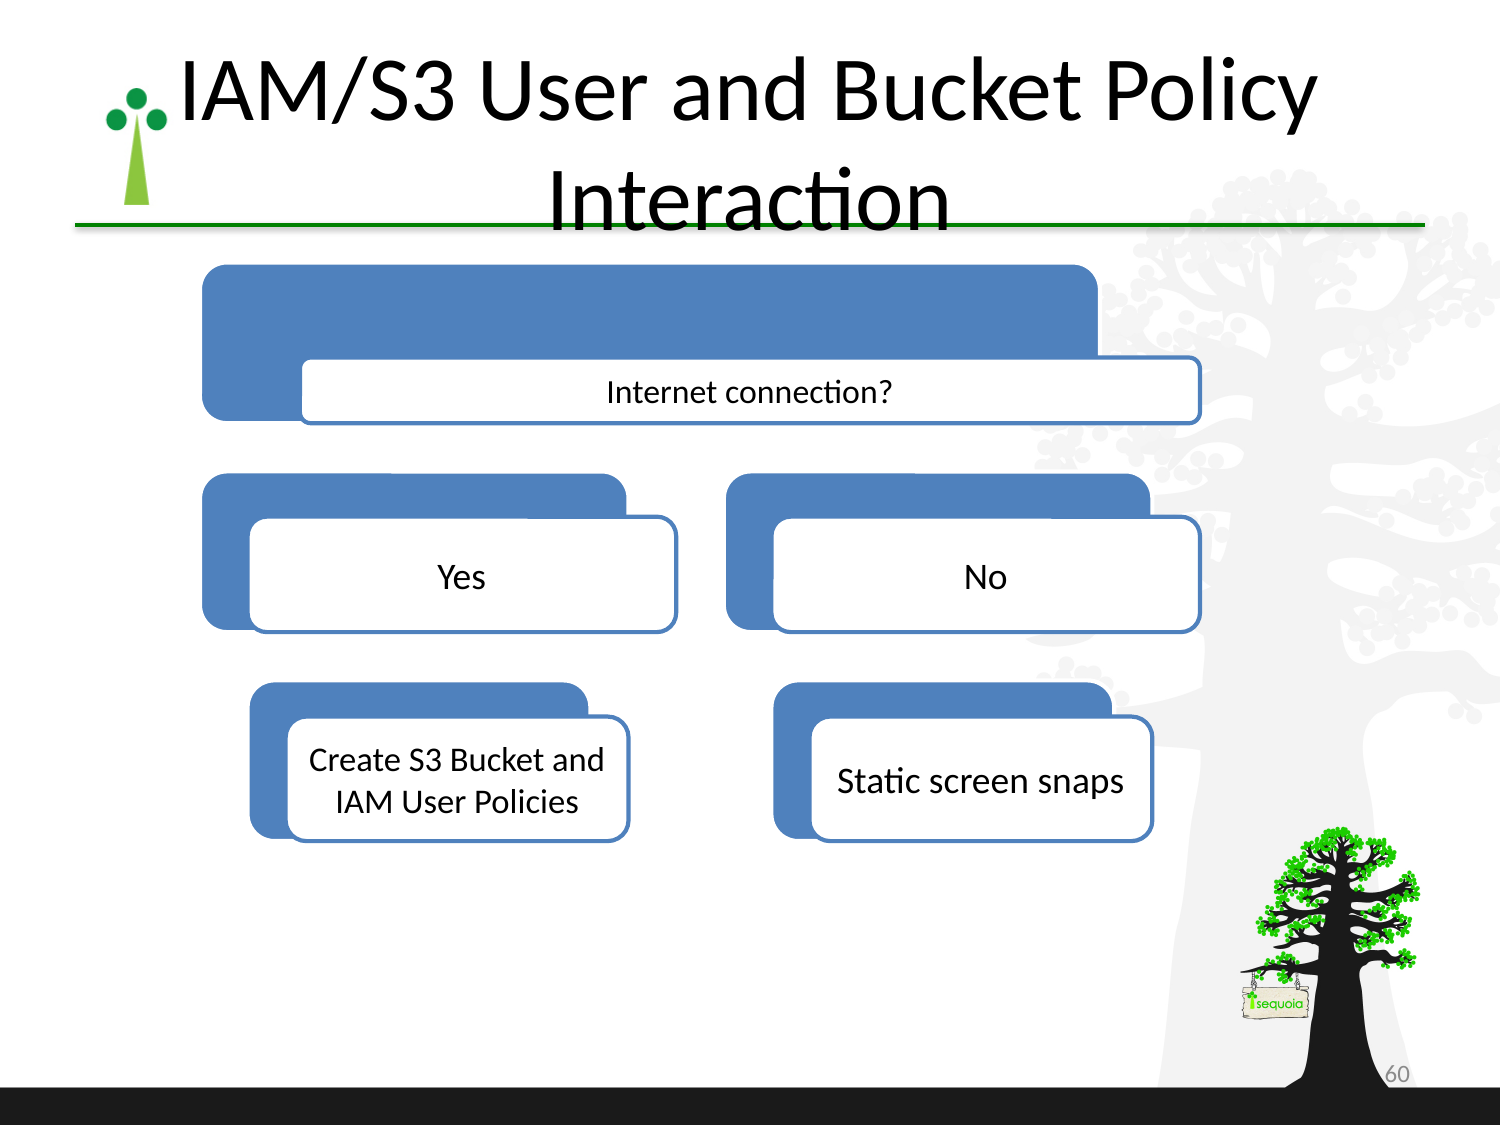

# IAM/S3 User and Bucket Policy Interaction
Internet connection?
Yes
Create S3 Bucket and IAM User Policies
No
Static screen snaps
60